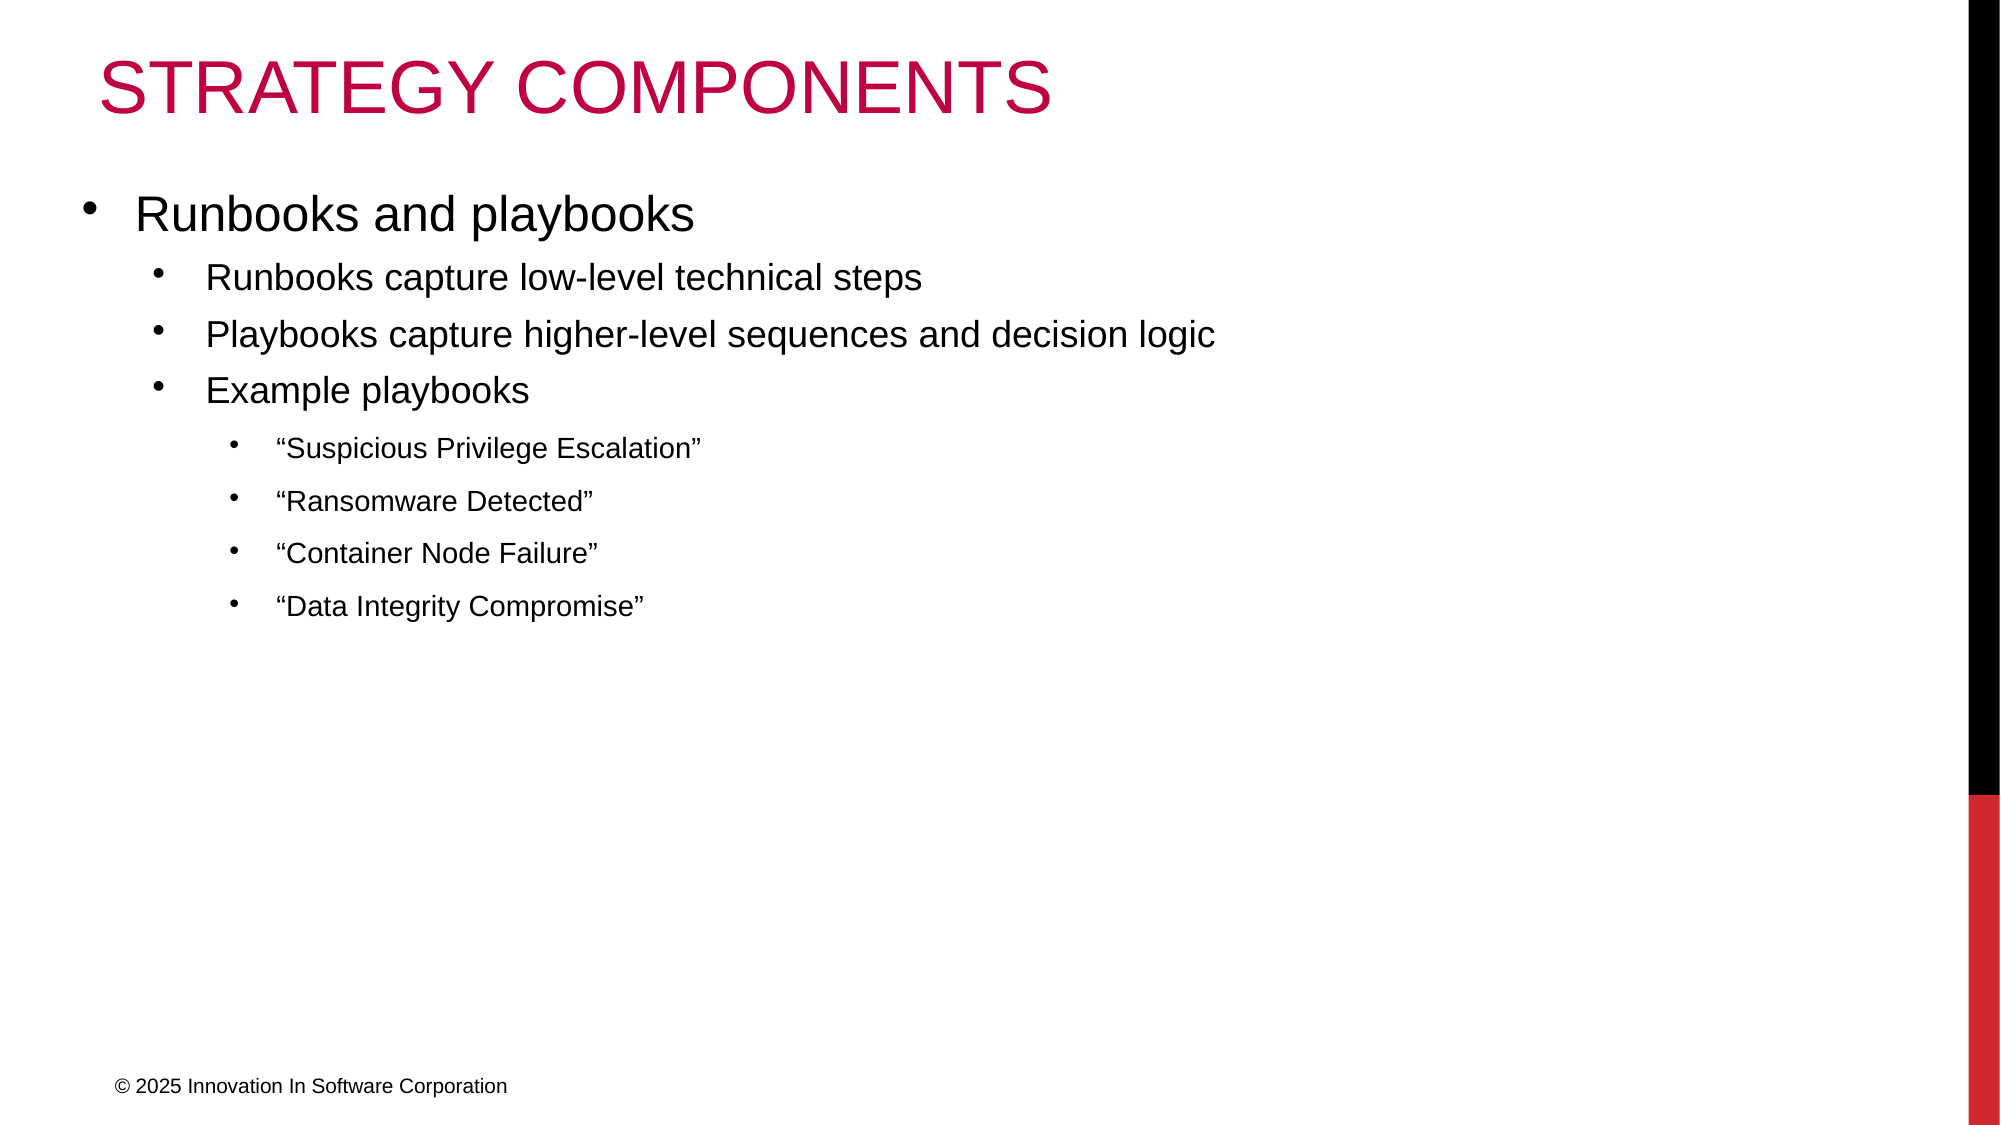

# Strategy Components
Runbooks and playbooks
Runbooks capture low-level technical steps
Playbooks capture higher-level sequences and decision logic
Example playbooks
“Suspicious Privilege Escalation”
“Ransomware Detected”
“Container Node Failure”
“Data Integrity Compromise”

© 2025 Innovation In Software Corporation